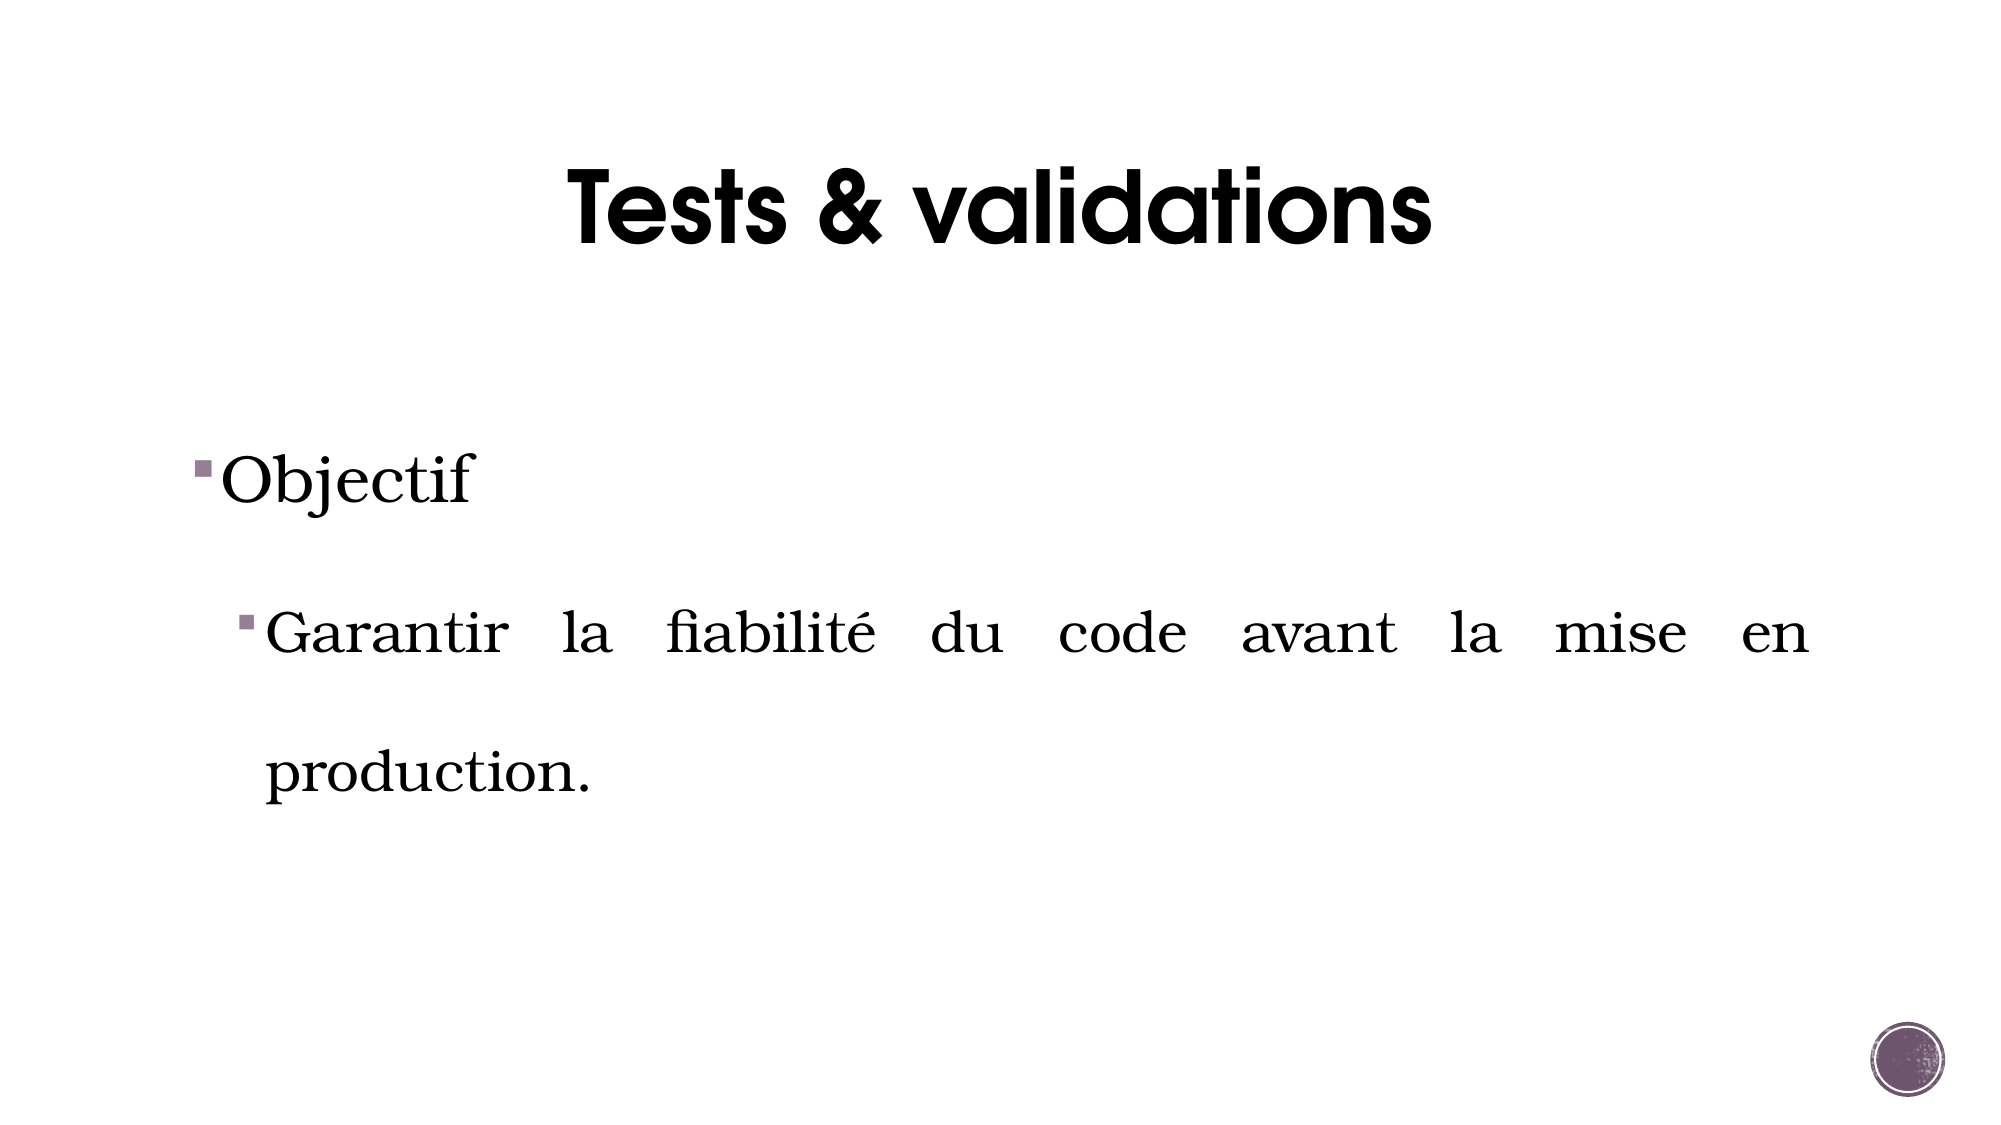

# Tests & validations
Objectif
Garantir la fiabilité du code avant la mise en production.